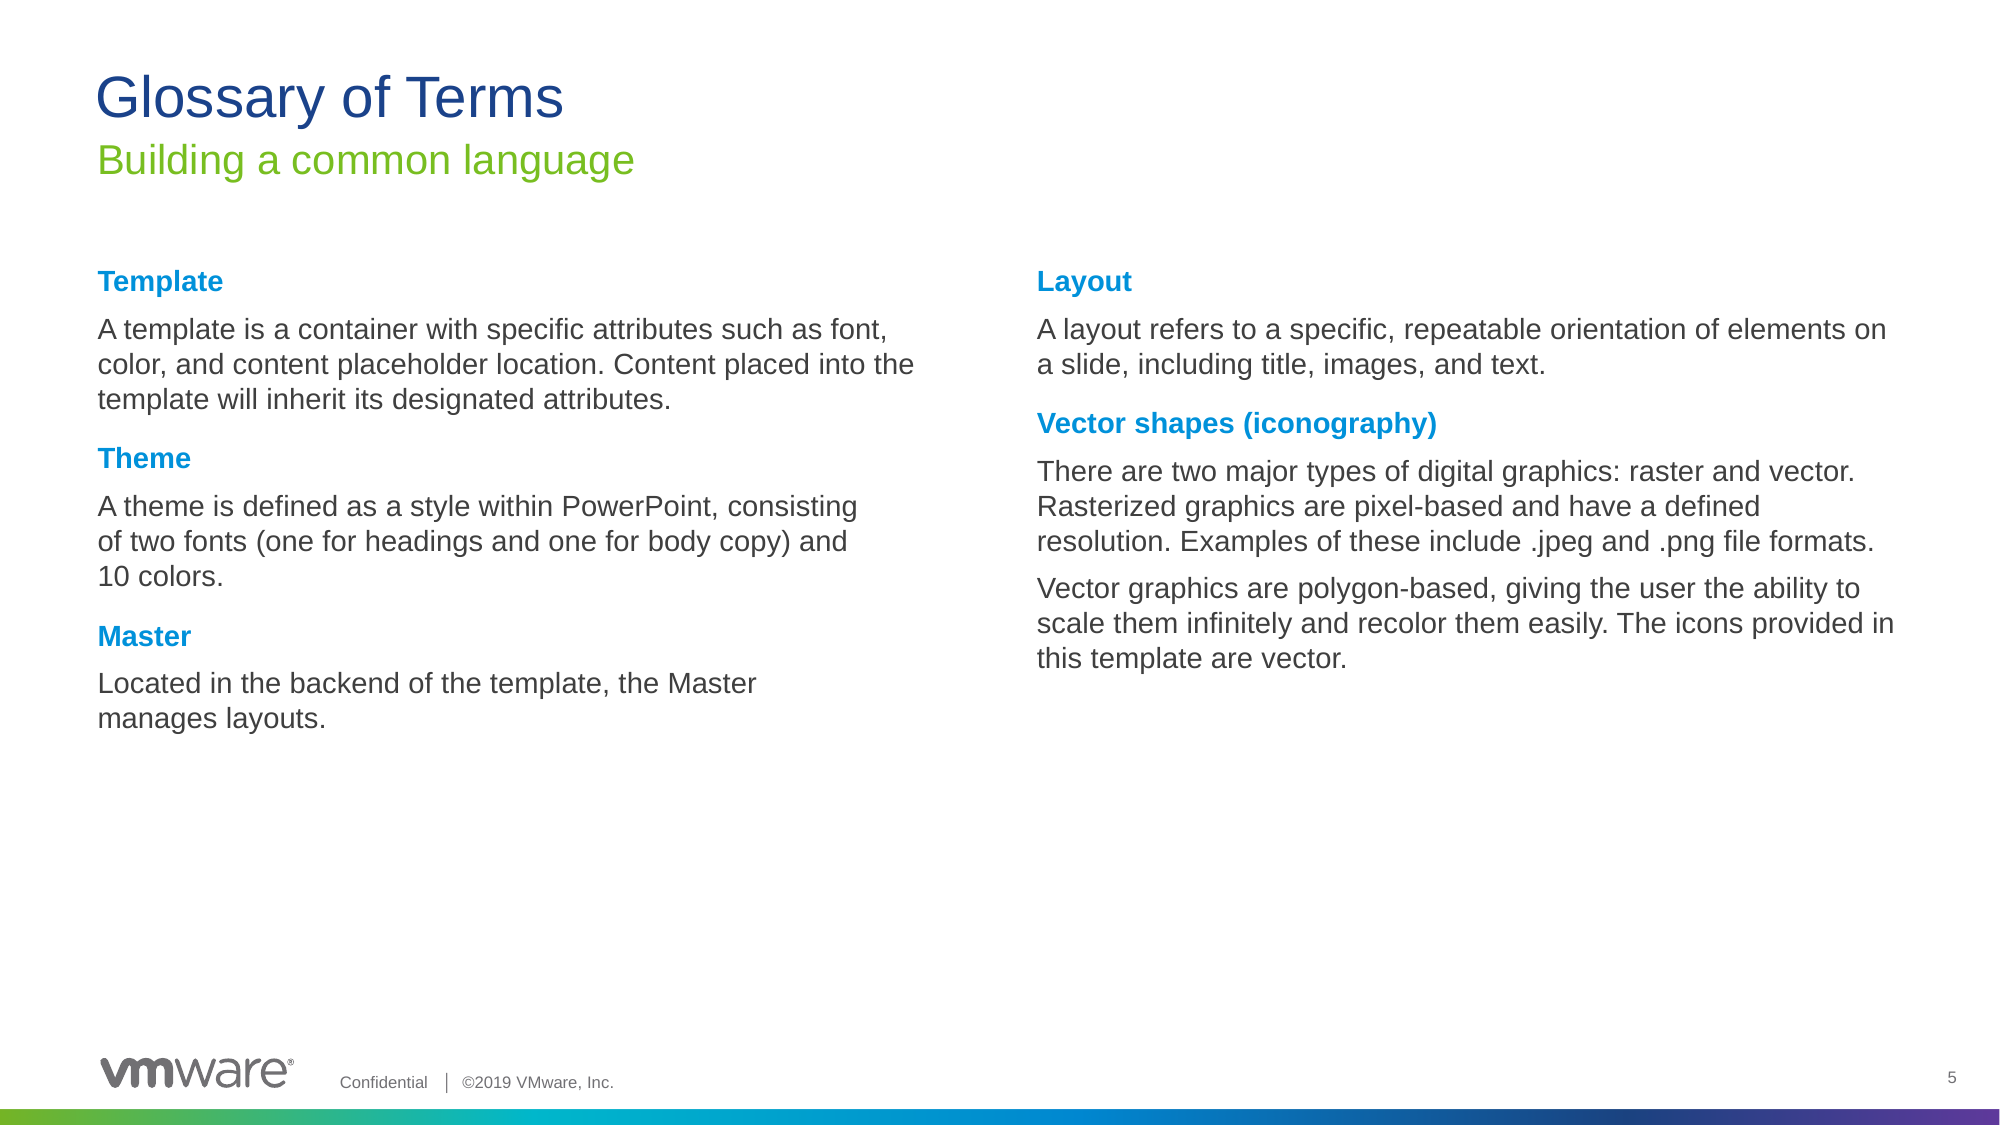

# Glossary of Terms
Building a common language
Template
A template is a container with specific attributes such as font, color, and content placeholder location. Content placed into the template will inherit its designated attributes.
Theme
A theme is defined as a style within PowerPoint, consisting
of two fonts (one for headings and one for body copy) and
10 colors.
Master
Located in the backend of the template, the Master
manages layouts.
Layout
A layout refers to a specific, repeatable orientation of elements on a slide, including title, images, and text.
Vector shapes (iconography)
There are two major types of digital graphics: raster and vector. Rasterized graphics are pixel-based and have a defined resolution. Examples of these include .jpeg and .png file formats.
Vector graphics are polygon-based, giving the user the ability to scale them infinitely and recolor them easily. The icons provided in this template are vector.